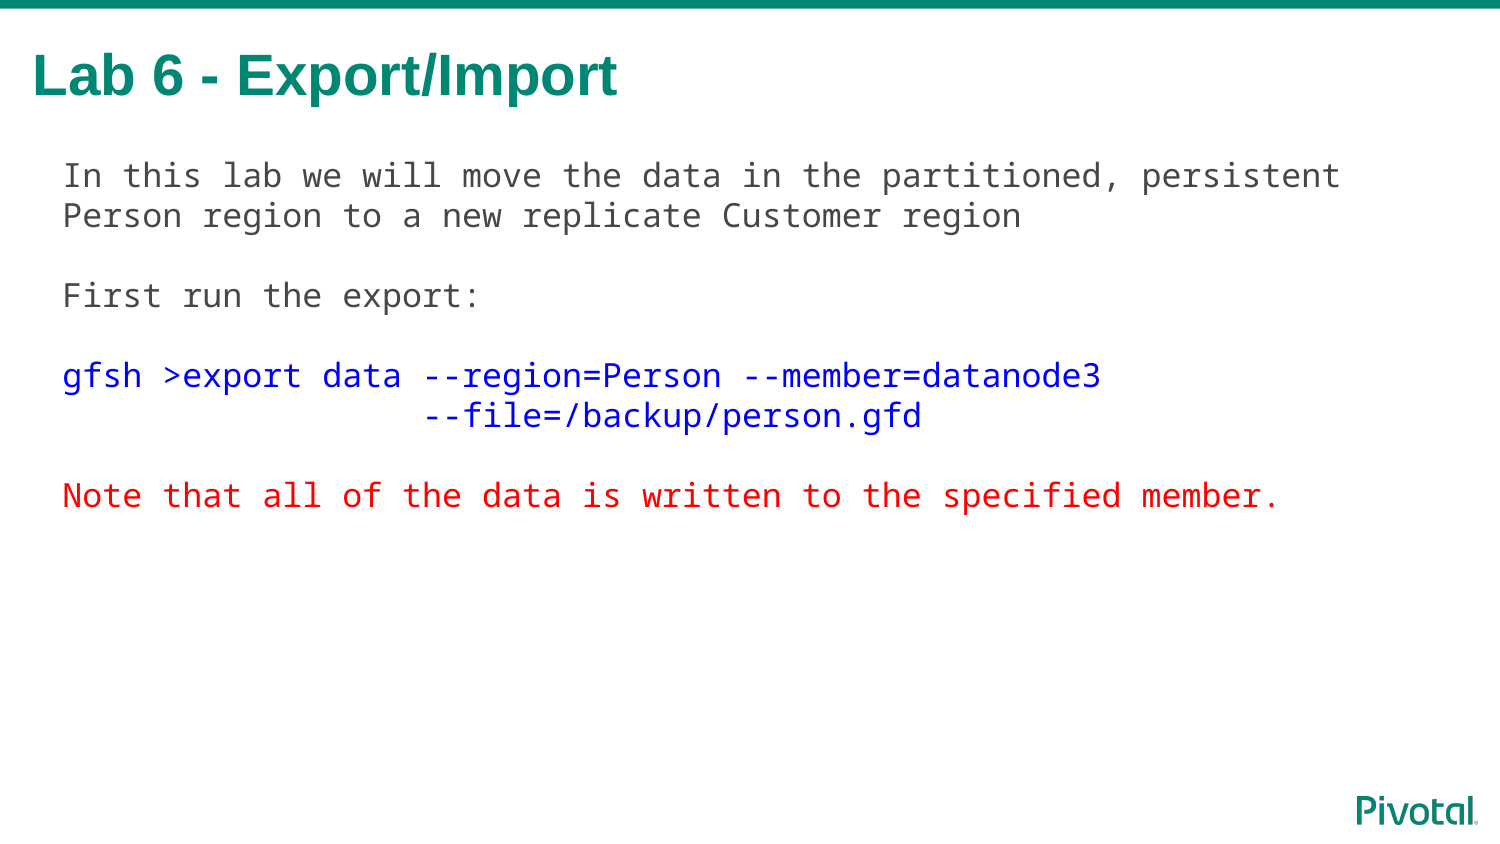

# Lab 6 - Export/Import
In this lab we will move the data in the partitioned, persistent
Person region to a new replicate Customer region

First run the export:

gfsh >export data --region=Person --member=datanode3
                  --file=/backup/person.gfd

Note that all of the data is written to the specified member.